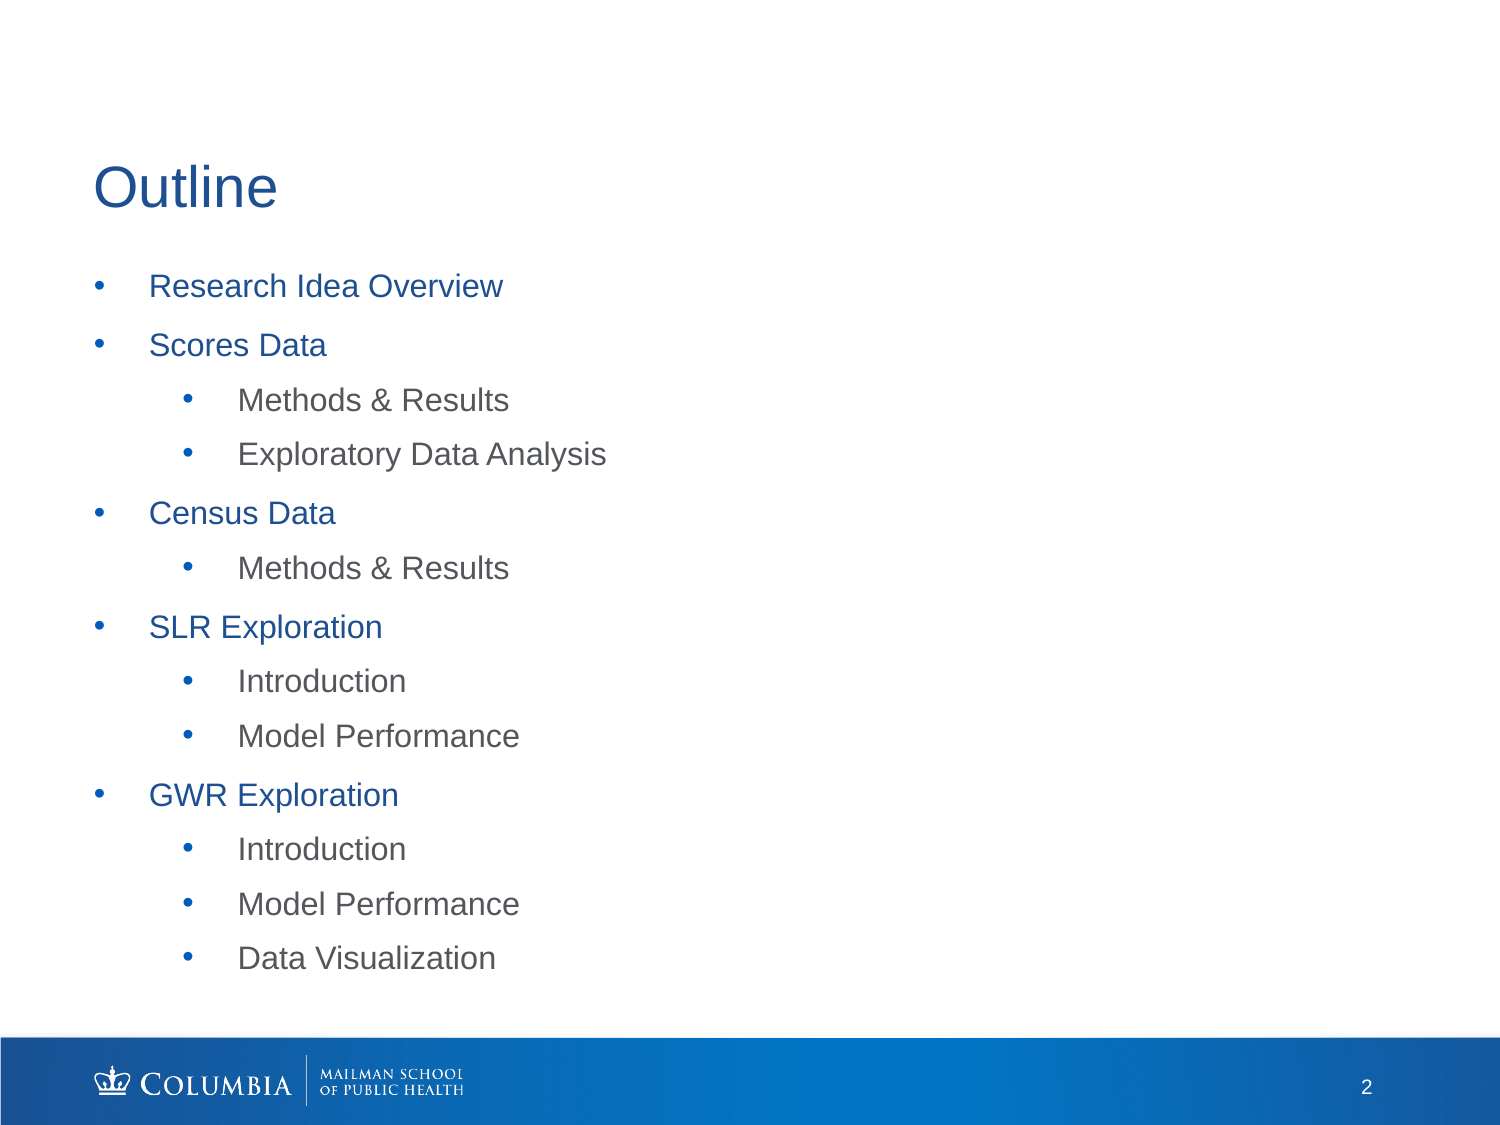

# Outline
Research Idea Overview
Scores Data
Methods & Results
Exploratory Data Analysis
Census Data
Methods & Results
SLR Exploration
Introduction
Model Performance
GWR Exploration
Introduction
Model Performance
Data Visualization
2